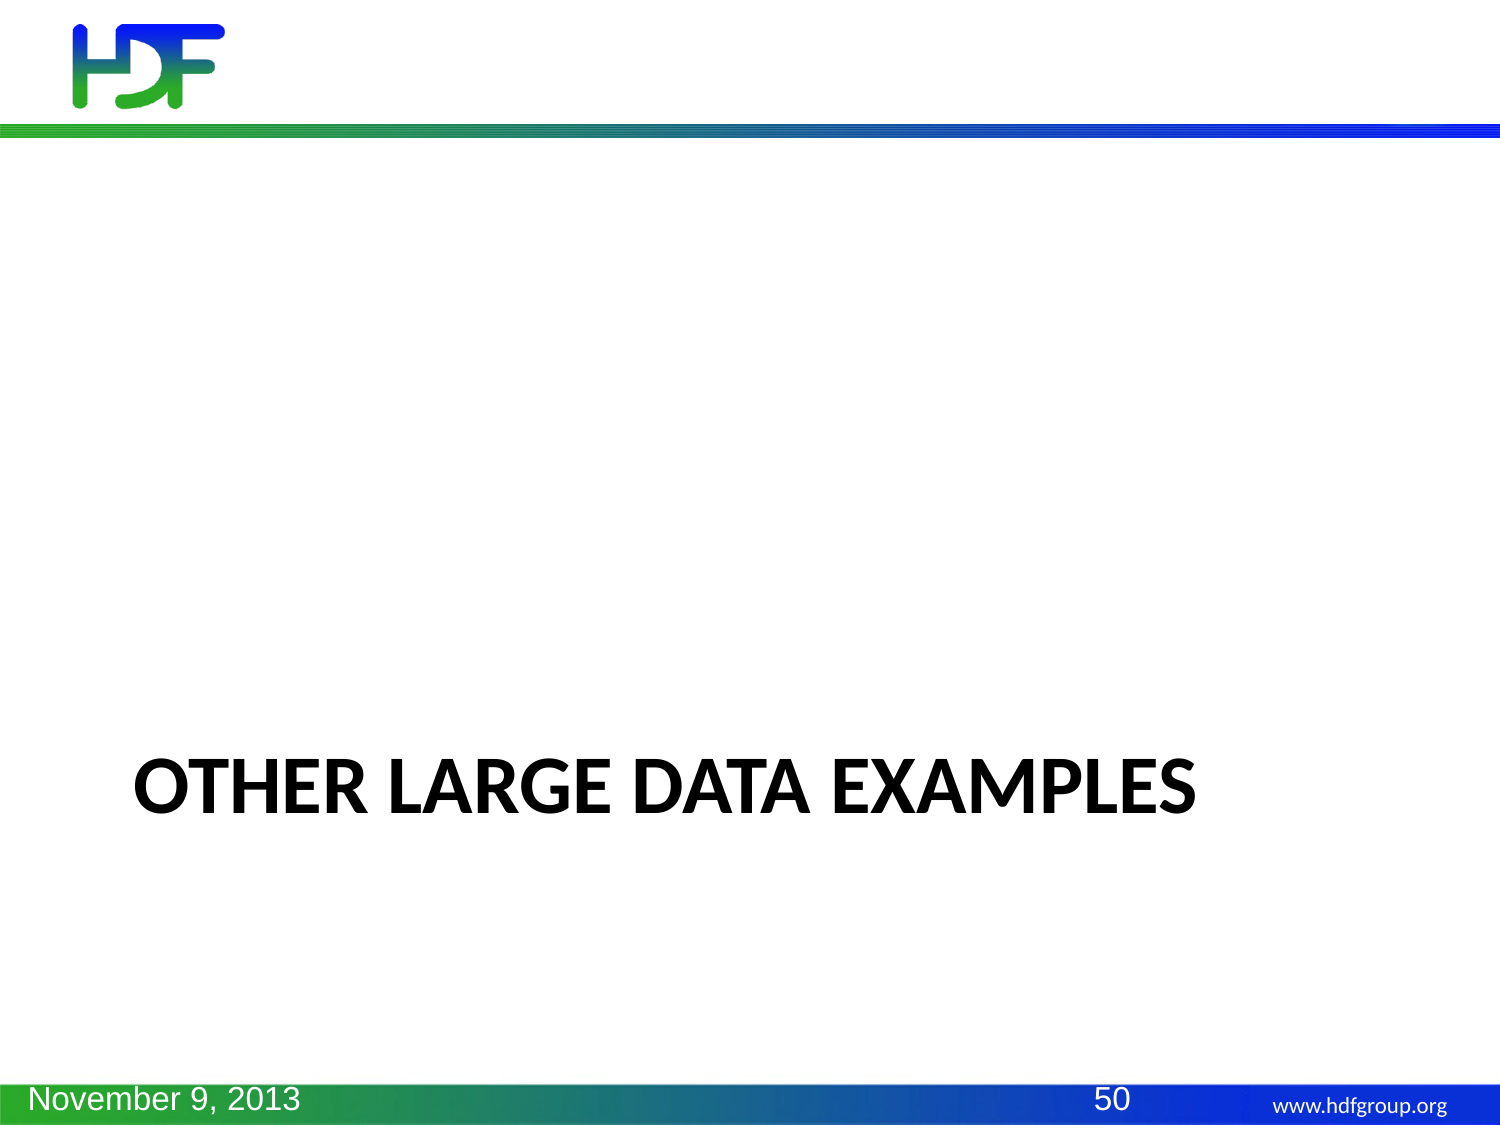

# Other Large data examples
November 9, 2013
50